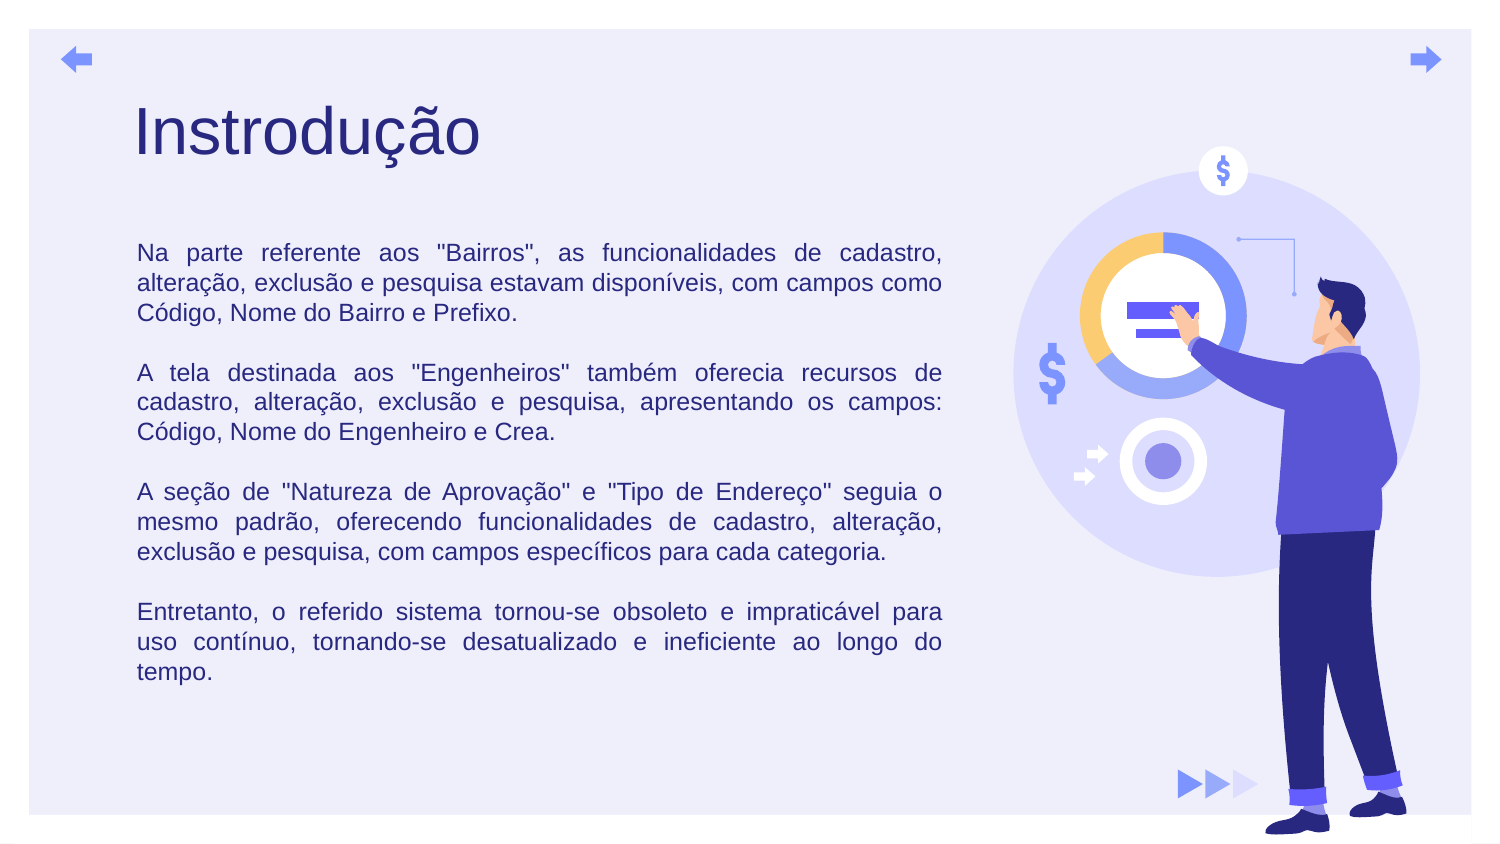

# Instrodução

Na parte referente aos "Bairros", as funcionalidades de cadastro, alteração, exclusão e pesquisa estavam disponíveis, com campos como Código, Nome do Bairro e Prefixo.

A tela destinada aos "Engenheiros" também oferecia recursos de cadastro, alteração, exclusão e pesquisa, apresentando os campos: Código, Nome do Engenheiro e Crea.

A seção de "Natureza de Aprovação" e "Tipo de Endereço" seguia o mesmo padrão, oferecendo funcionalidades de cadastro, alteração, exclusão e pesquisa, com campos específicos para cada categoria.

Entretanto, o referido sistema tornou-se obsoleto e impraticável para uso contínuo, tornando-se desatualizado e ineficiente ao longo do tempo.